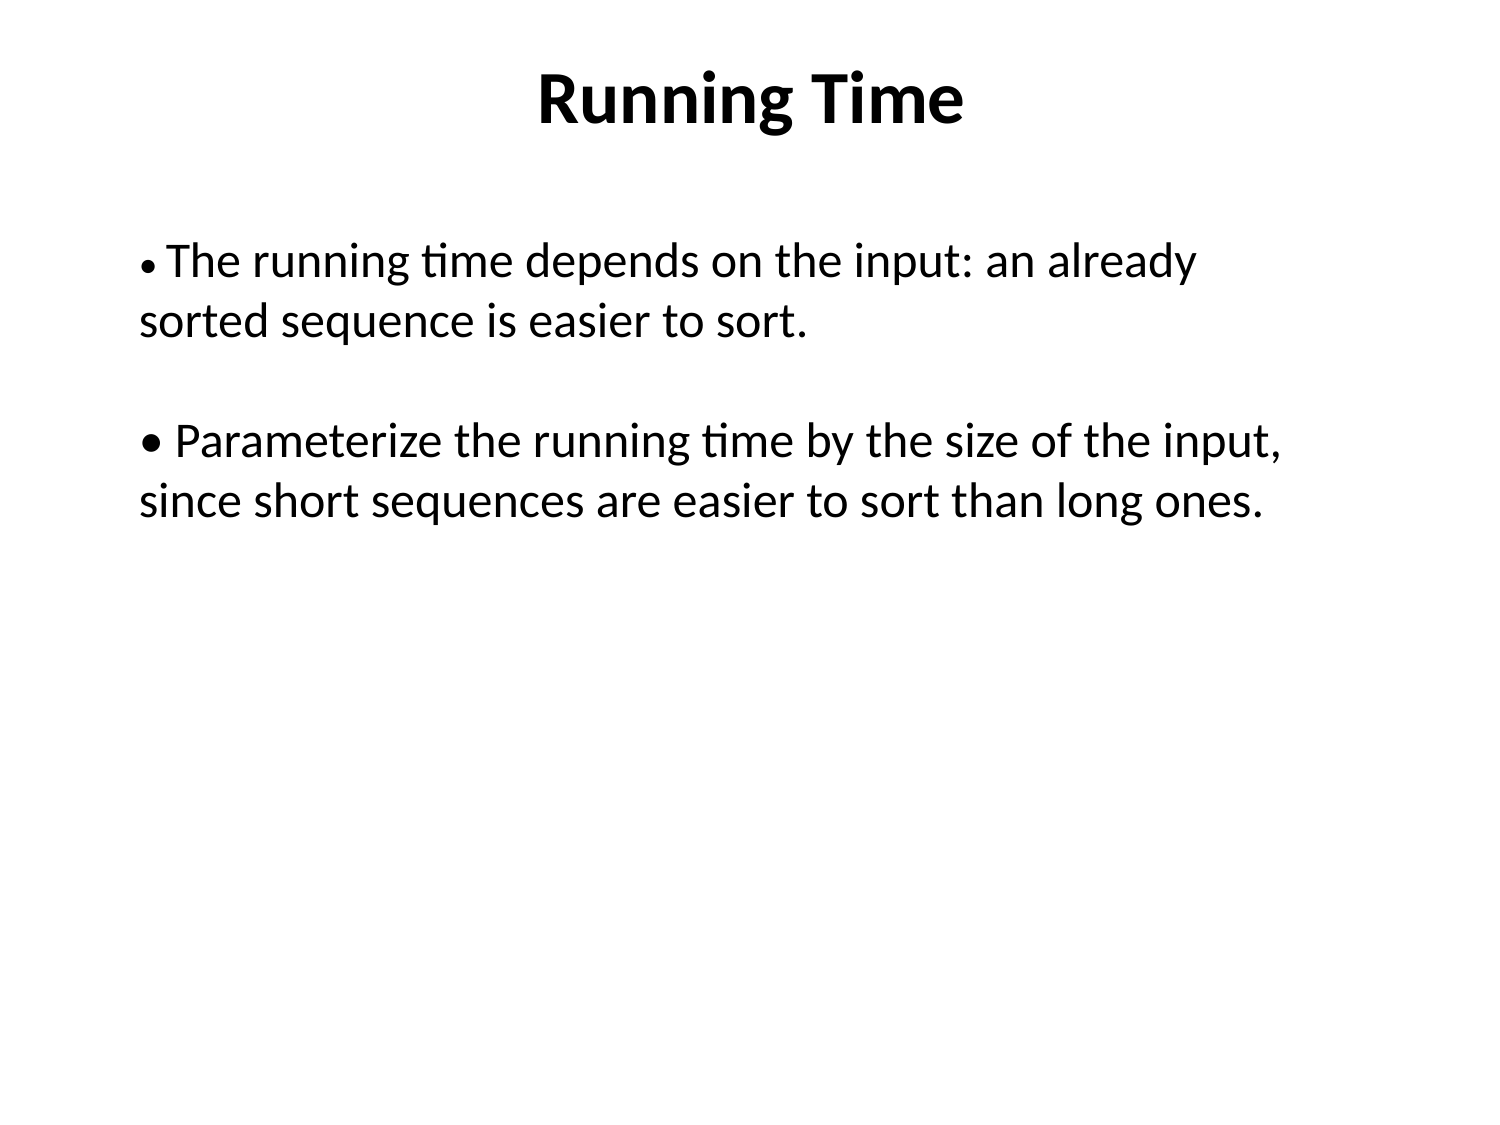

# Running Time
• The running time depends on the input: an already sorted sequence is easier to sort.

• Parameterize the running time by the size of the input, since short sequences are easier to sort than long ones.